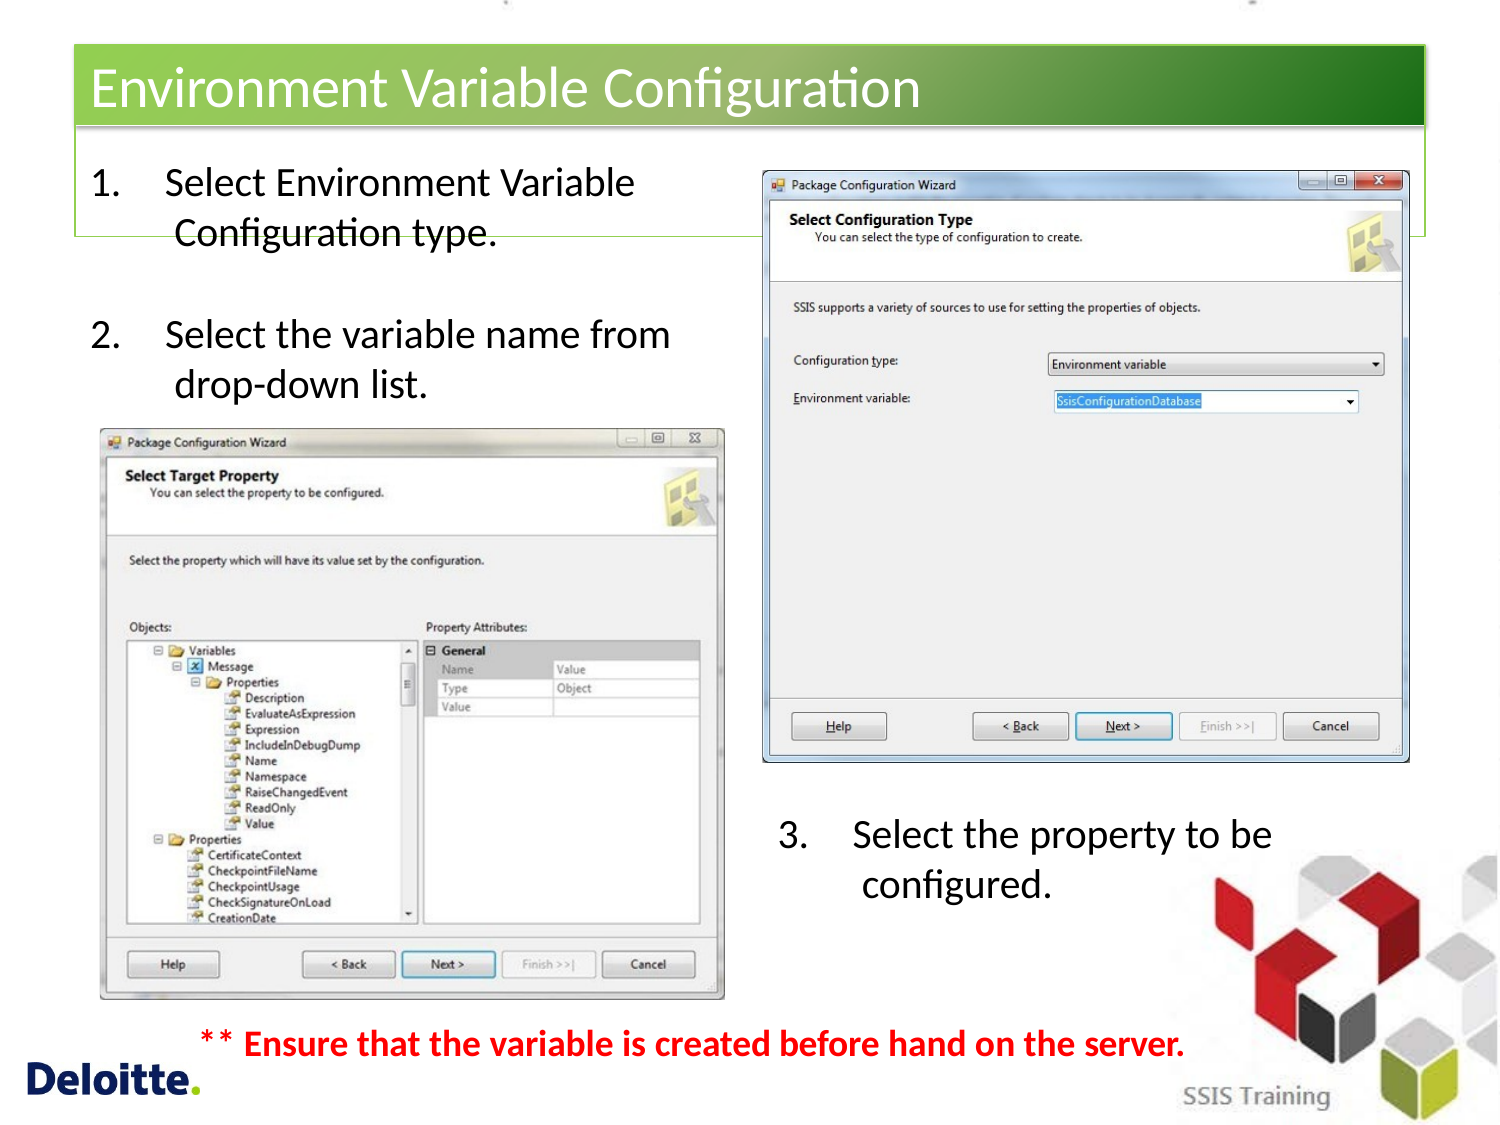

# Environment Variable Configuration
Select Environment Variable  Configuration type.

Select the variable name from  drop-down list.

3.	Select the property to be  configured.
** Ensure that the variable is created before hand on the server.